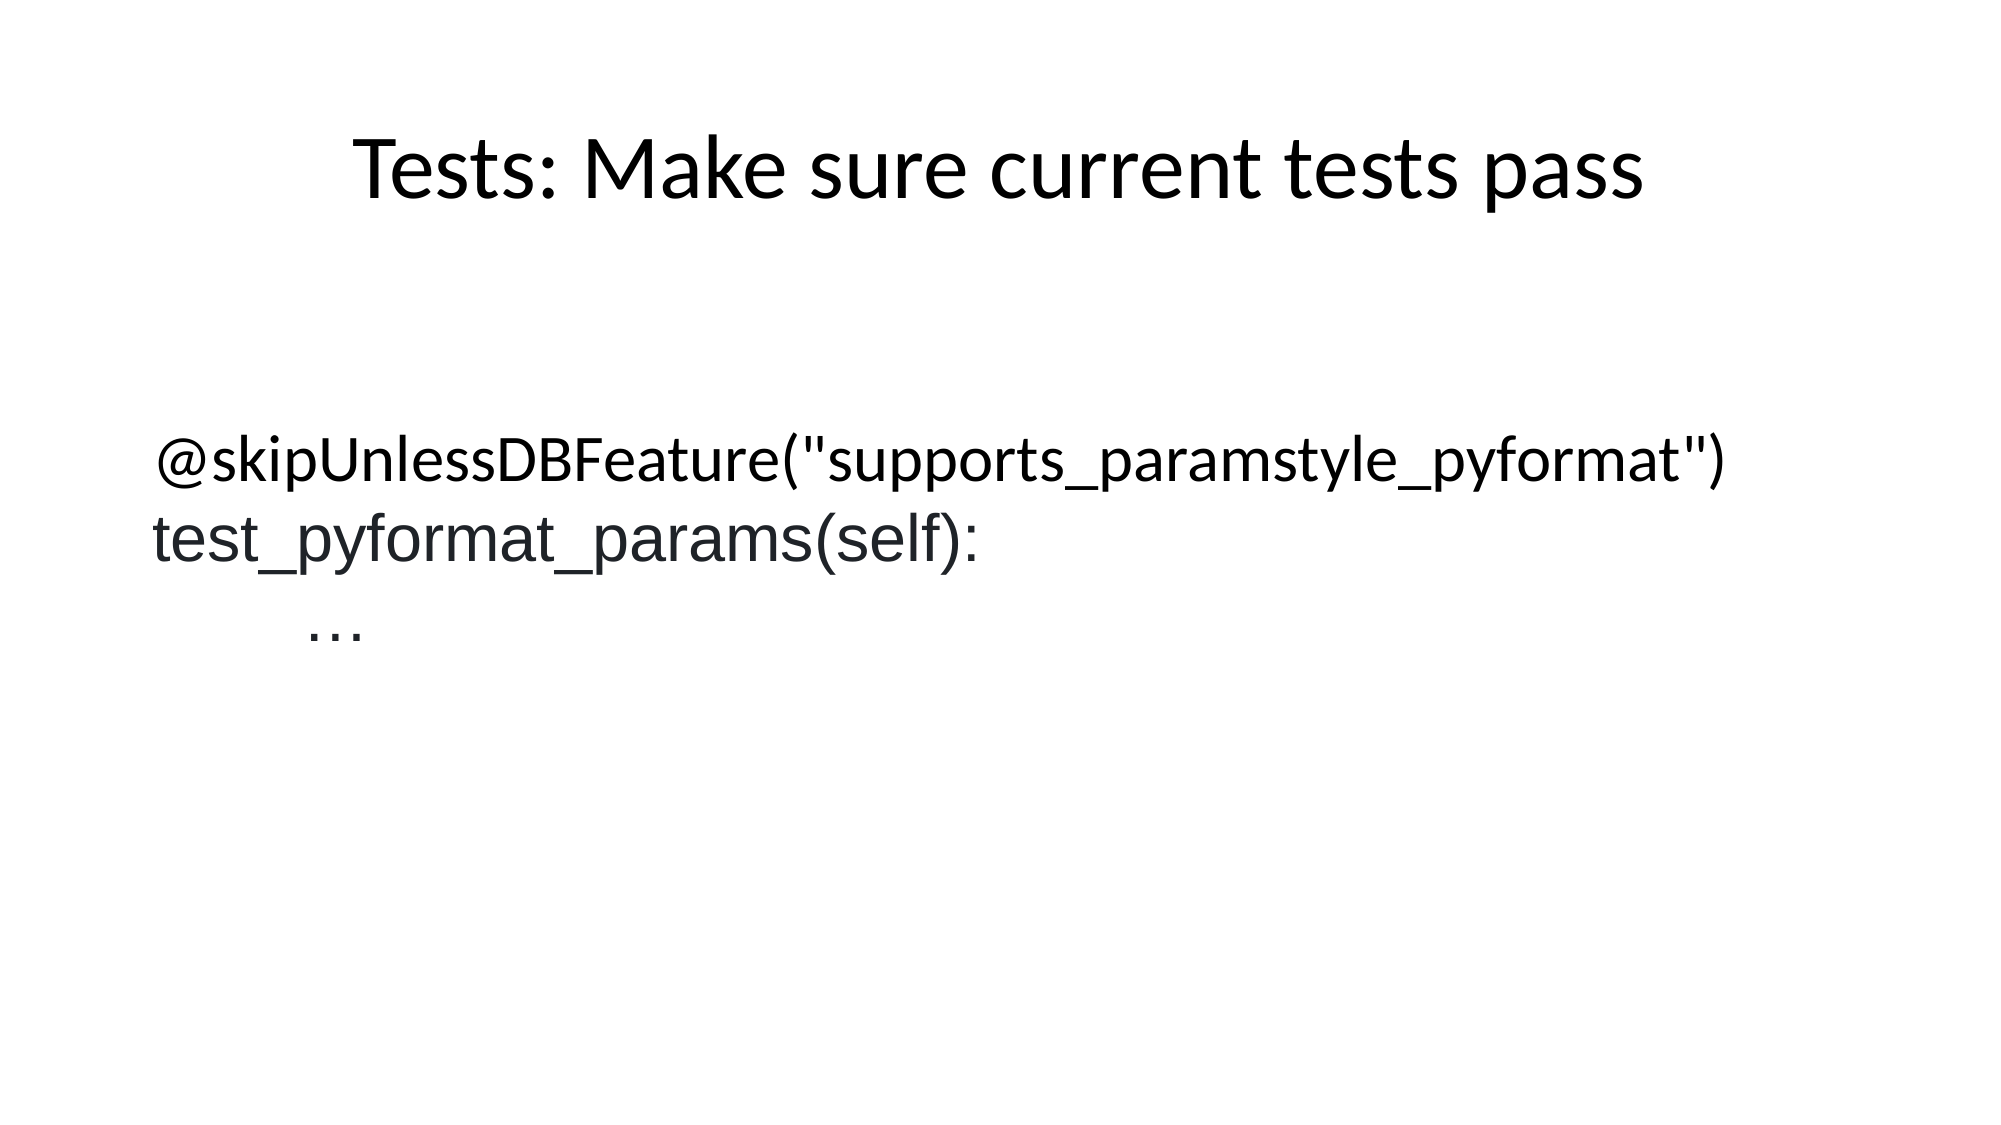

# Tests: Make sure current tests pass
@skipUnlessDBFeature("supports_paramstyle_pyformat")
test_pyformat_params(self):
	…